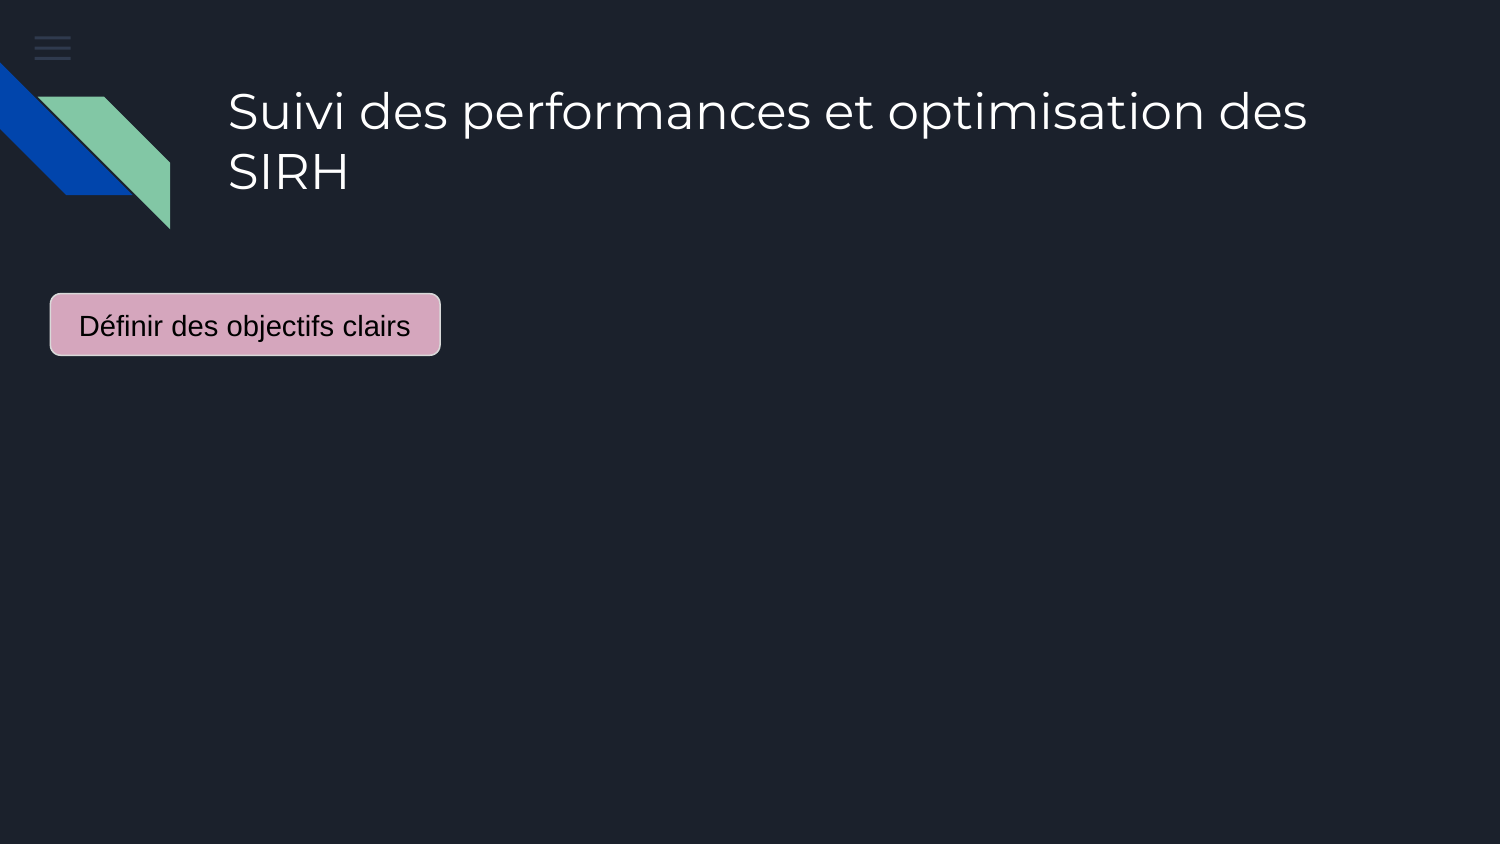

# Suivi des performances et optimisation des SIRH

Définir des objectifs clairs